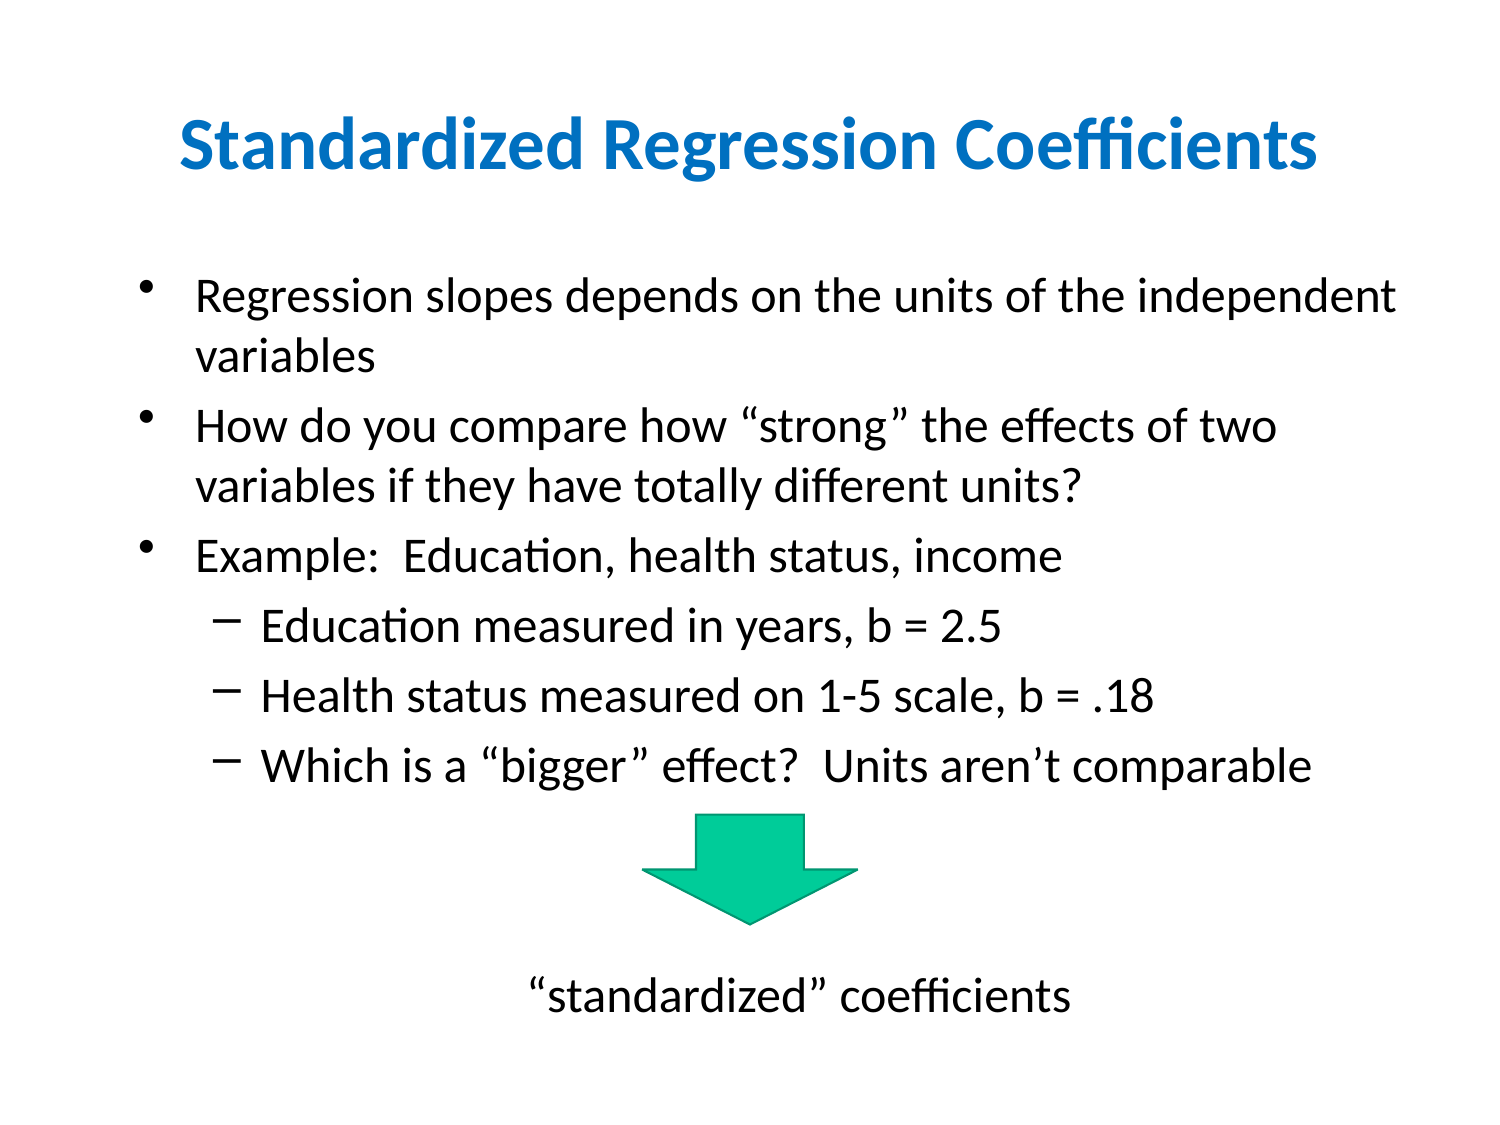

Standardized Regression Coefficients
Regression slopes depends on the units of the independent variables
How do you compare how “strong” the effects of two variables if they have totally different units?
Example:  Education, health status, income
Education measured in years, b = 2.5
Health status measured on 1-5 scale, b = .18
Which is a “bigger” effect?  Units aren’t comparable

“standardized” coefficients